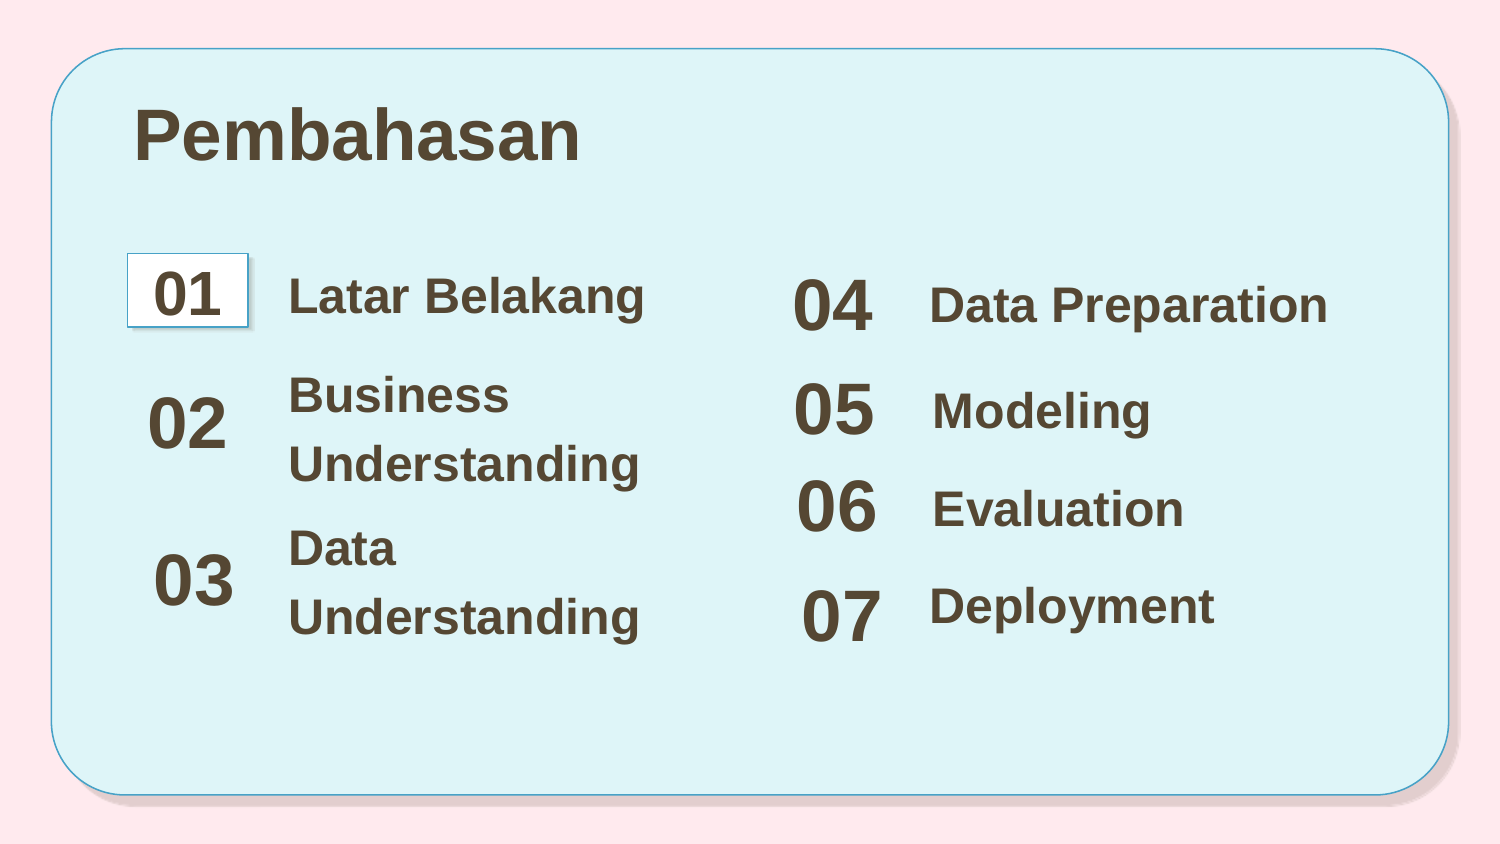

# Pembahasan
Latar Belakang
01
Data Preparation
04
Modeling
05
02
Business Understanding
06
Evaluation
03
Deployment
Data Understanding
07